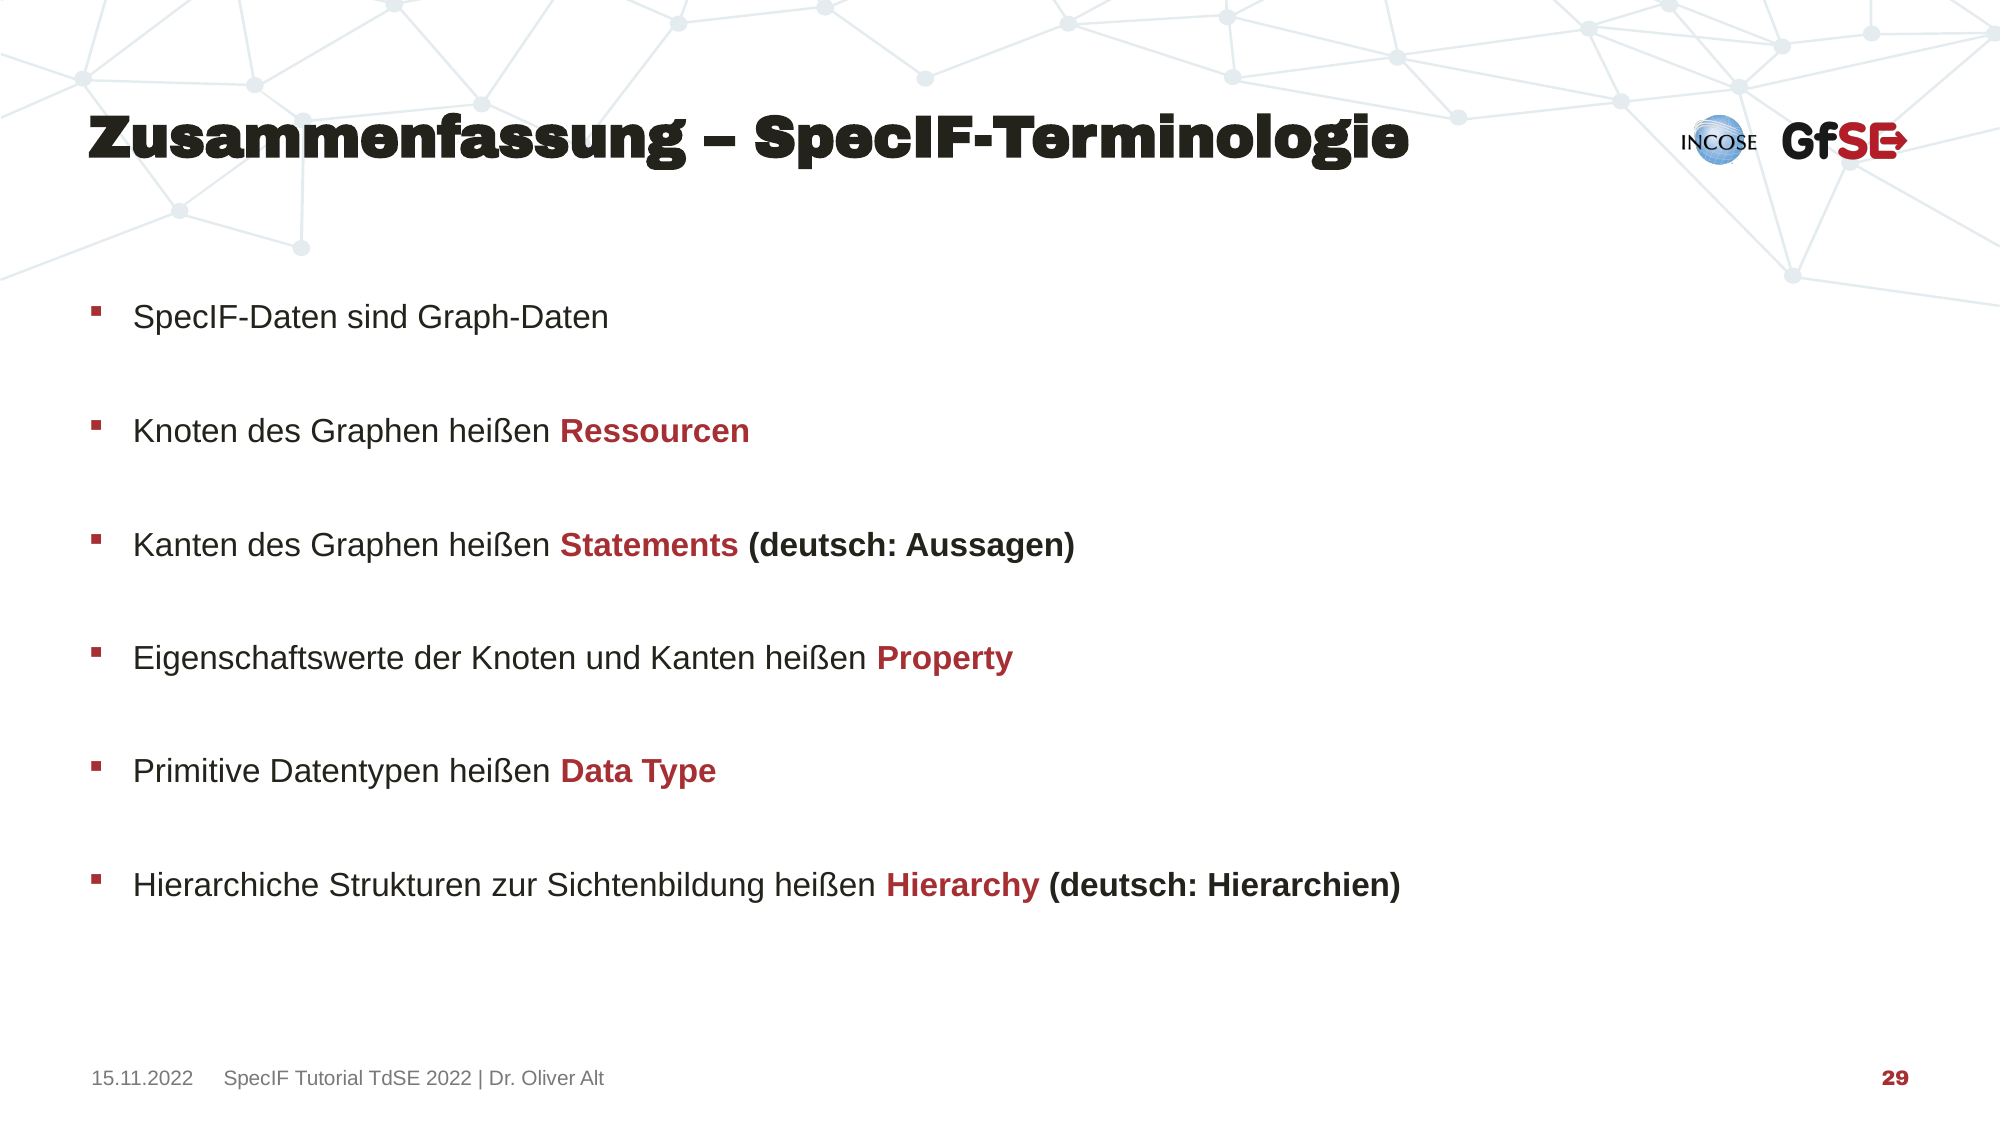

# Zusammenfassung – SpecIF-Terminologie

SpecIF-Daten sind Graph-Daten

Knoten des Graphen heißen Ressourcen

Kanten des Graphen heißen Statements (deutsch: Aussagen)

Eigenschaftswerte der Knoten und Kanten heißen Property

Primitive Datentypen heißen Data Type

Hierarchiche Strukturen zur Sichtenbildung heißen Hierarchy (deutsch: Hierarchien)
15.11.2022
SpecIF Tutorial TdSE 2022 | Dr. Oliver Alt
29